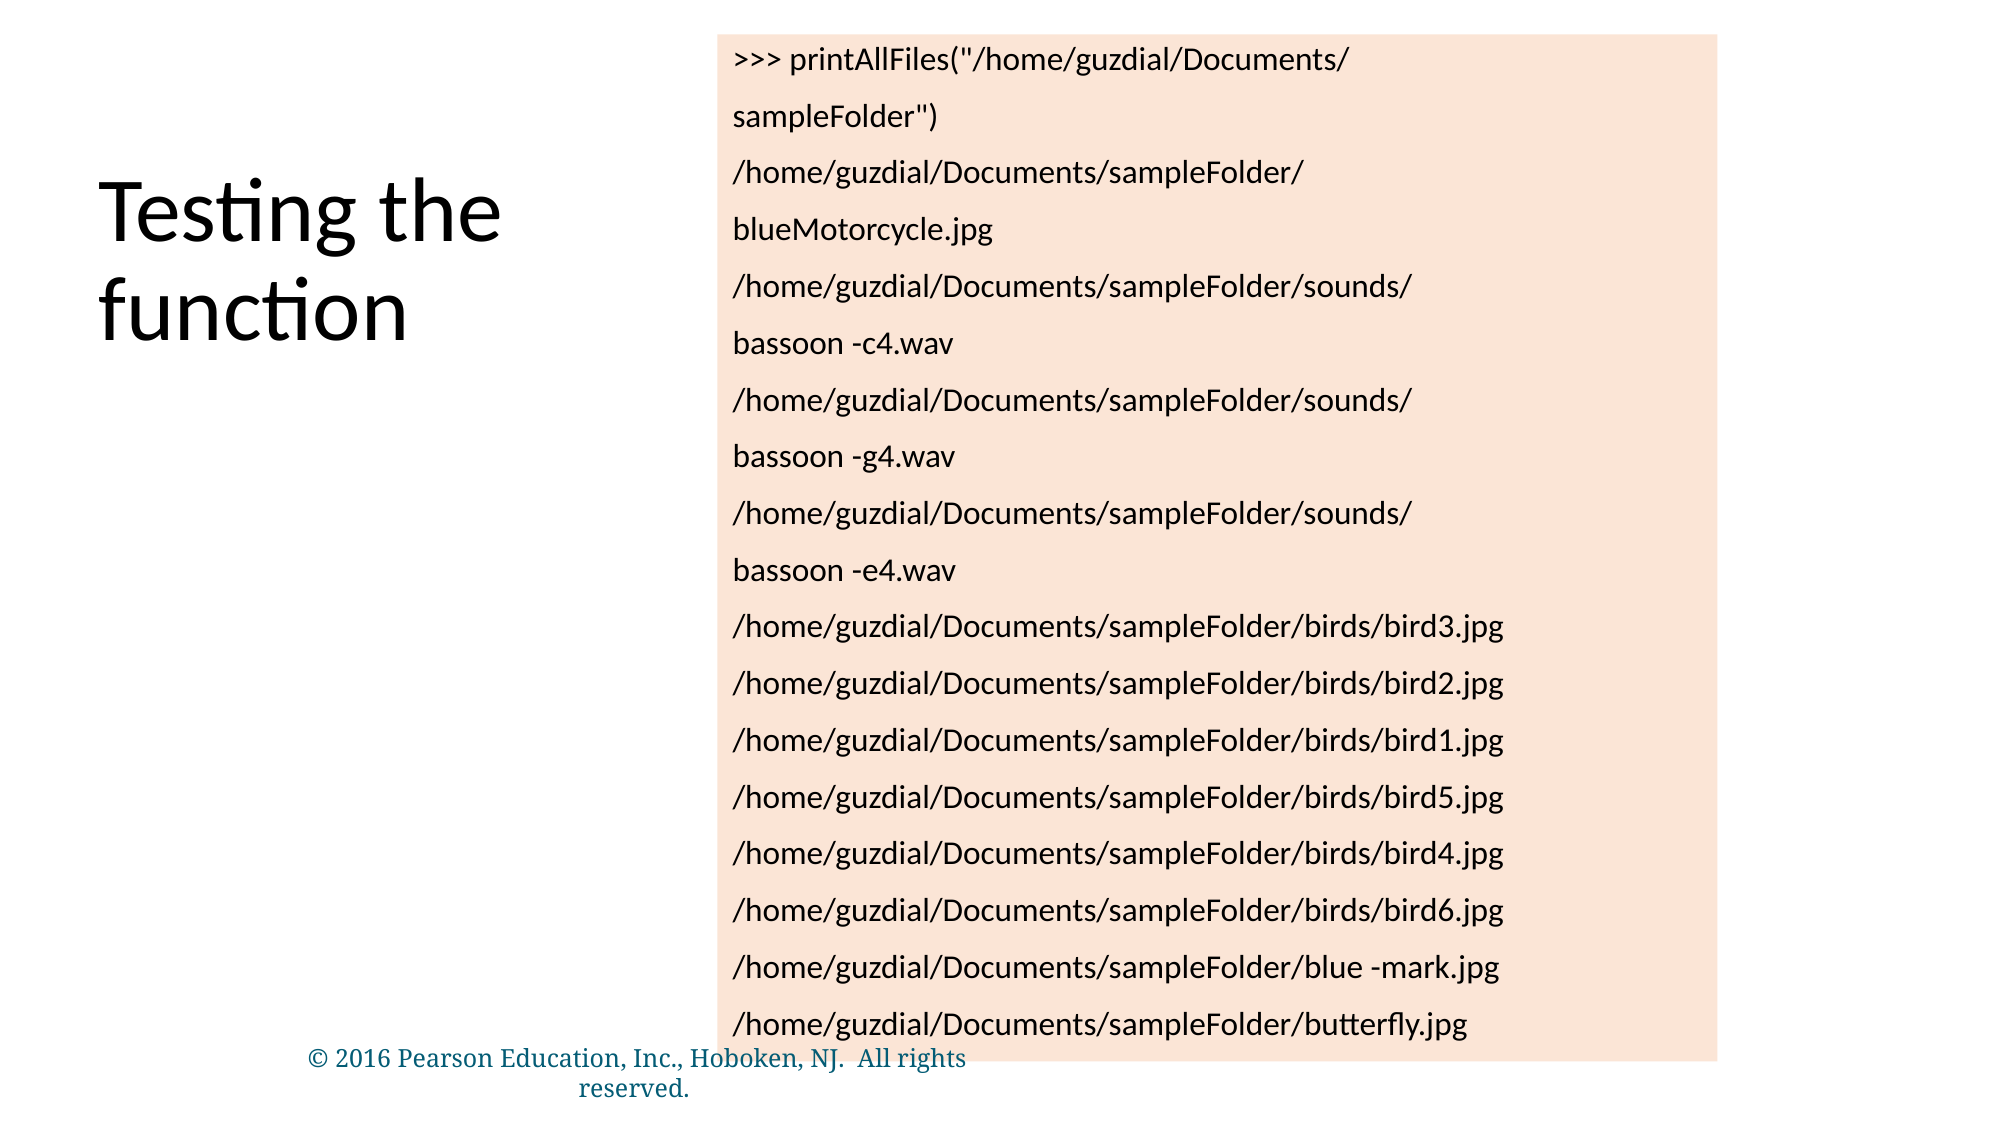

>>> printAllFiles("/home/guzdial/Documents/
sampleFolder")
/home/guzdial/Documents/sampleFolder/
blueMotorcycle.jpg
/home/guzdial/Documents/sampleFolder/sounds/
bassoon -c4.wav
/home/guzdial/Documents/sampleFolder/sounds/
bassoon -g4.wav
/home/guzdial/Documents/sampleFolder/sounds/
bassoon -e4.wav
/home/guzdial/Documents/sampleFolder/birds/bird3.jpg
/home/guzdial/Documents/sampleFolder/birds/bird2.jpg
/home/guzdial/Documents/sampleFolder/birds/bird1.jpg
/home/guzdial/Documents/sampleFolder/birds/bird5.jpg
/home/guzdial/Documents/sampleFolder/birds/bird4.jpg
/home/guzdial/Documents/sampleFolder/birds/bird6.jpg
/home/guzdial/Documents/sampleFolder/blue -mark.jpg
/home/guzdial/Documents/sampleFolder/butterfly.jpg
# Testing the function
© 2016 Pearson Education, Inc., Hoboken, NJ.  All rights reserved.